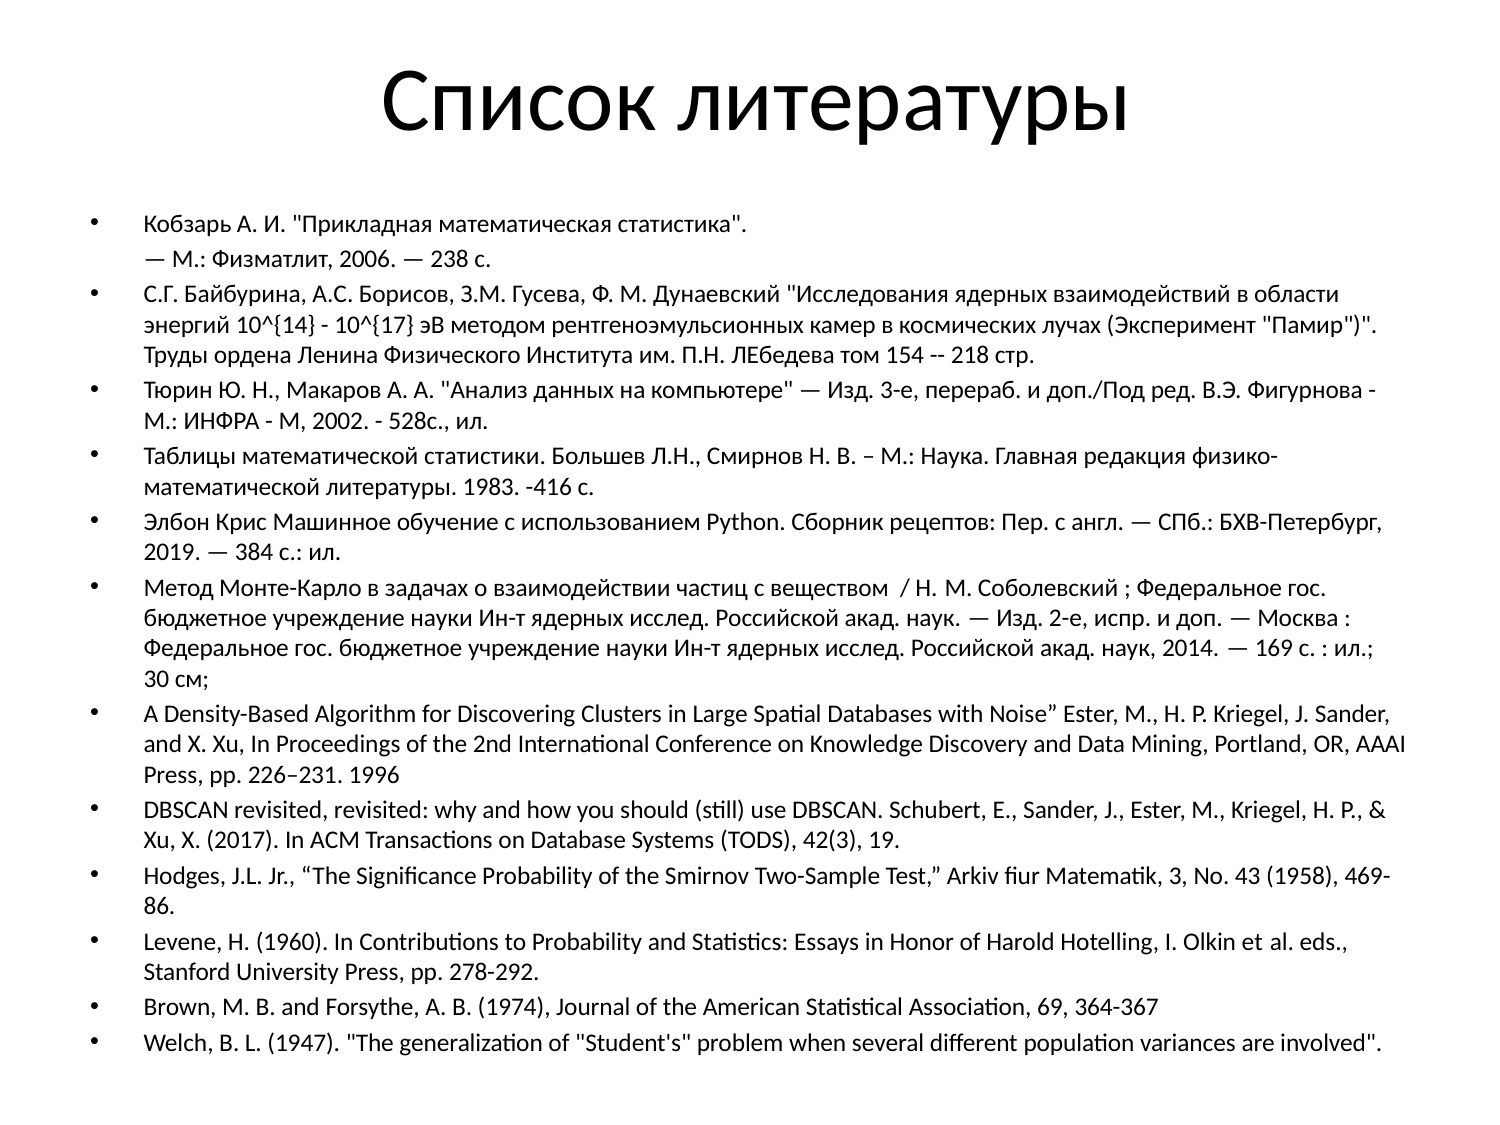

# Список литературы
Кобзарь А. И. "Прикладная математическая статистика".
	— М.: Физматлит, 2006. — 238 с.
С.Г. Байбурина, А.С. Борисов, З.М. Гусева, Ф. М. Дунаевский "Исследования ядерных взаимодействий в области энергий 10^{14} - 10^{17} эВ методом рентгеноэмульсионных камер в космических лучах (Эксперимент "Памир")".
Труды ордена Ленина Физического Института им. П.Н. ЛЕбедева том 154 -- 218 стр.
Тюрин Ю. Н., Макаров А. А. "Анализ данных на компьютере" — Изд. 3-е, перераб. и доп./Под ред. В.Э. Фигурнова - М.: ИНФРА - М, 2002. - 528с., ил.
Таблицы математической статистики. Большев Л.Н., Смирнов Н. В. – М.: Наука. Главная редакция физико-математической литературы. 1983. -416 с.
Элбон Крис Машинное обучение с использованием Python. Сборник рецептов: Пер. с англ. — СПб.: БХВ-Петербург, 2019. — 384 с.: ил.
Метод Монте-Карло в задачах о взаимодействии частиц с веществом  / Н. М. Соболевский ; Федеральное гос. бюджетное учреждение науки Ин-т ядерных исслед. Российской акад. наук. — Изд. 2-е, испр. и доп. — Москва : Федеральное гос. бюджетное учреждение науки Ин-т ядерных исслед. Российской акад. наук, 2014. — 169 с. : ил.; 30 см;
A Density-Based Algorithm for Discovering Clusters in Large Spatial Databases with Noise” Ester, M., H. P. Kriegel, J. Sander, and X. Xu, In Proceedings of the 2nd International Conference on Knowledge Discovery and Data Mining, Portland, OR, AAAI Press, pp. 226–231. 1996
DBSCAN revisited, revisited: why and how you should (still) use DBSCAN. Schubert, E., Sander, J., Ester, M., Kriegel, H. P., & Xu, X. (2017). In ACM Transactions on Database Systems (TODS), 42(3), 19.
Hodges, J.L. Jr., “The Significance Probability of the Smirnov Two-Sample Test,” Arkiv fiur Matematik, 3, No. 43 (1958), 469-86.
Levene, H. (1960). In Contributions to Probability and Statistics: Essays in Honor of Harold Hotelling, I. Olkin et al. eds., Stanford University Press, pp. 278-292.
Brown, M. B. and Forsythe, A. B. (1974), Journal of the American Statistical Association, 69, 364-367
Welch, B. L. (1947). "The generalization of "Student's" problem when several different population variances are involved".